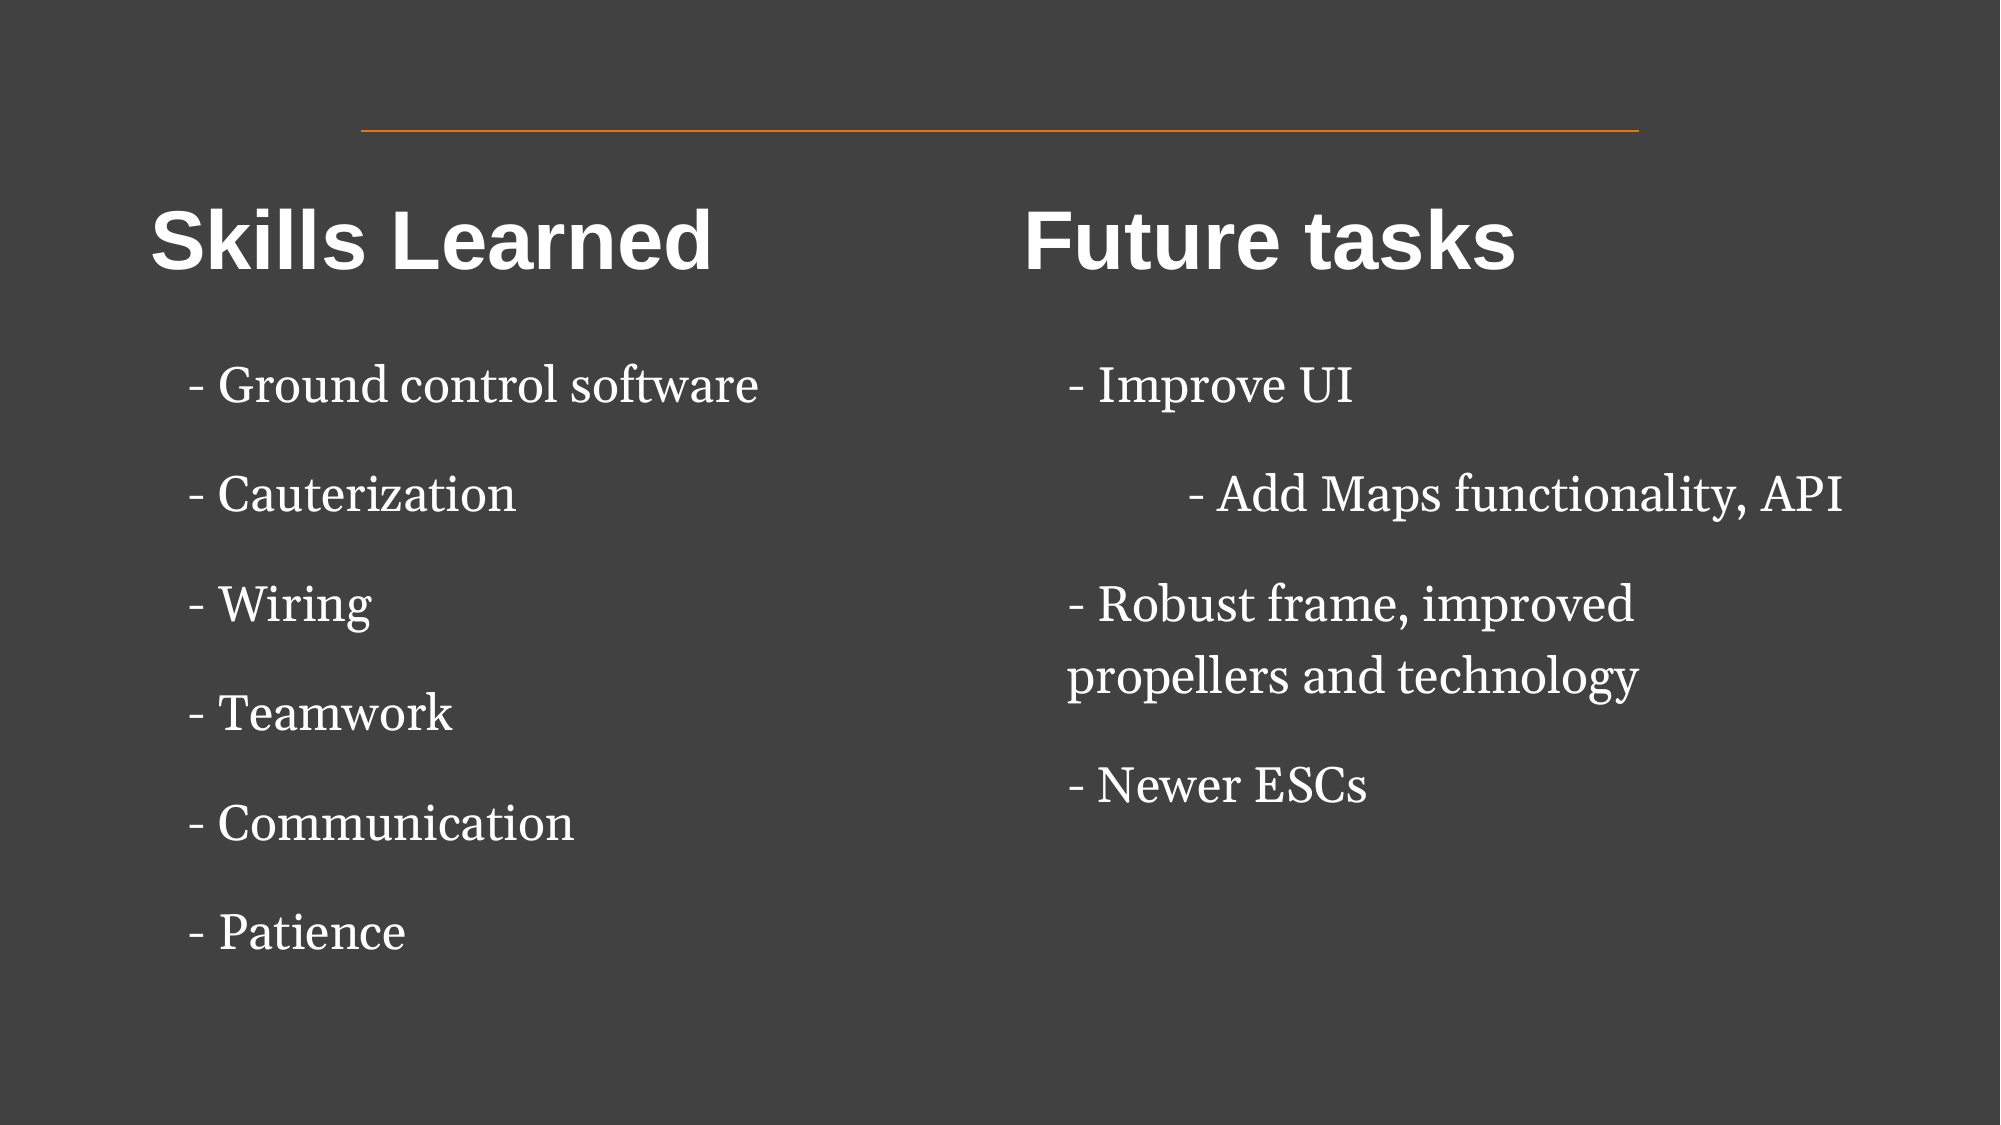

# Skills Learned
Future tasks
- Ground control software
- Cauterization
- Wiring
- Teamwork
- Communication
- Patience
- Improve UI
          - Add Maps functionality, API
- Robust frame, improved propellers and technology
- Newer ESCs